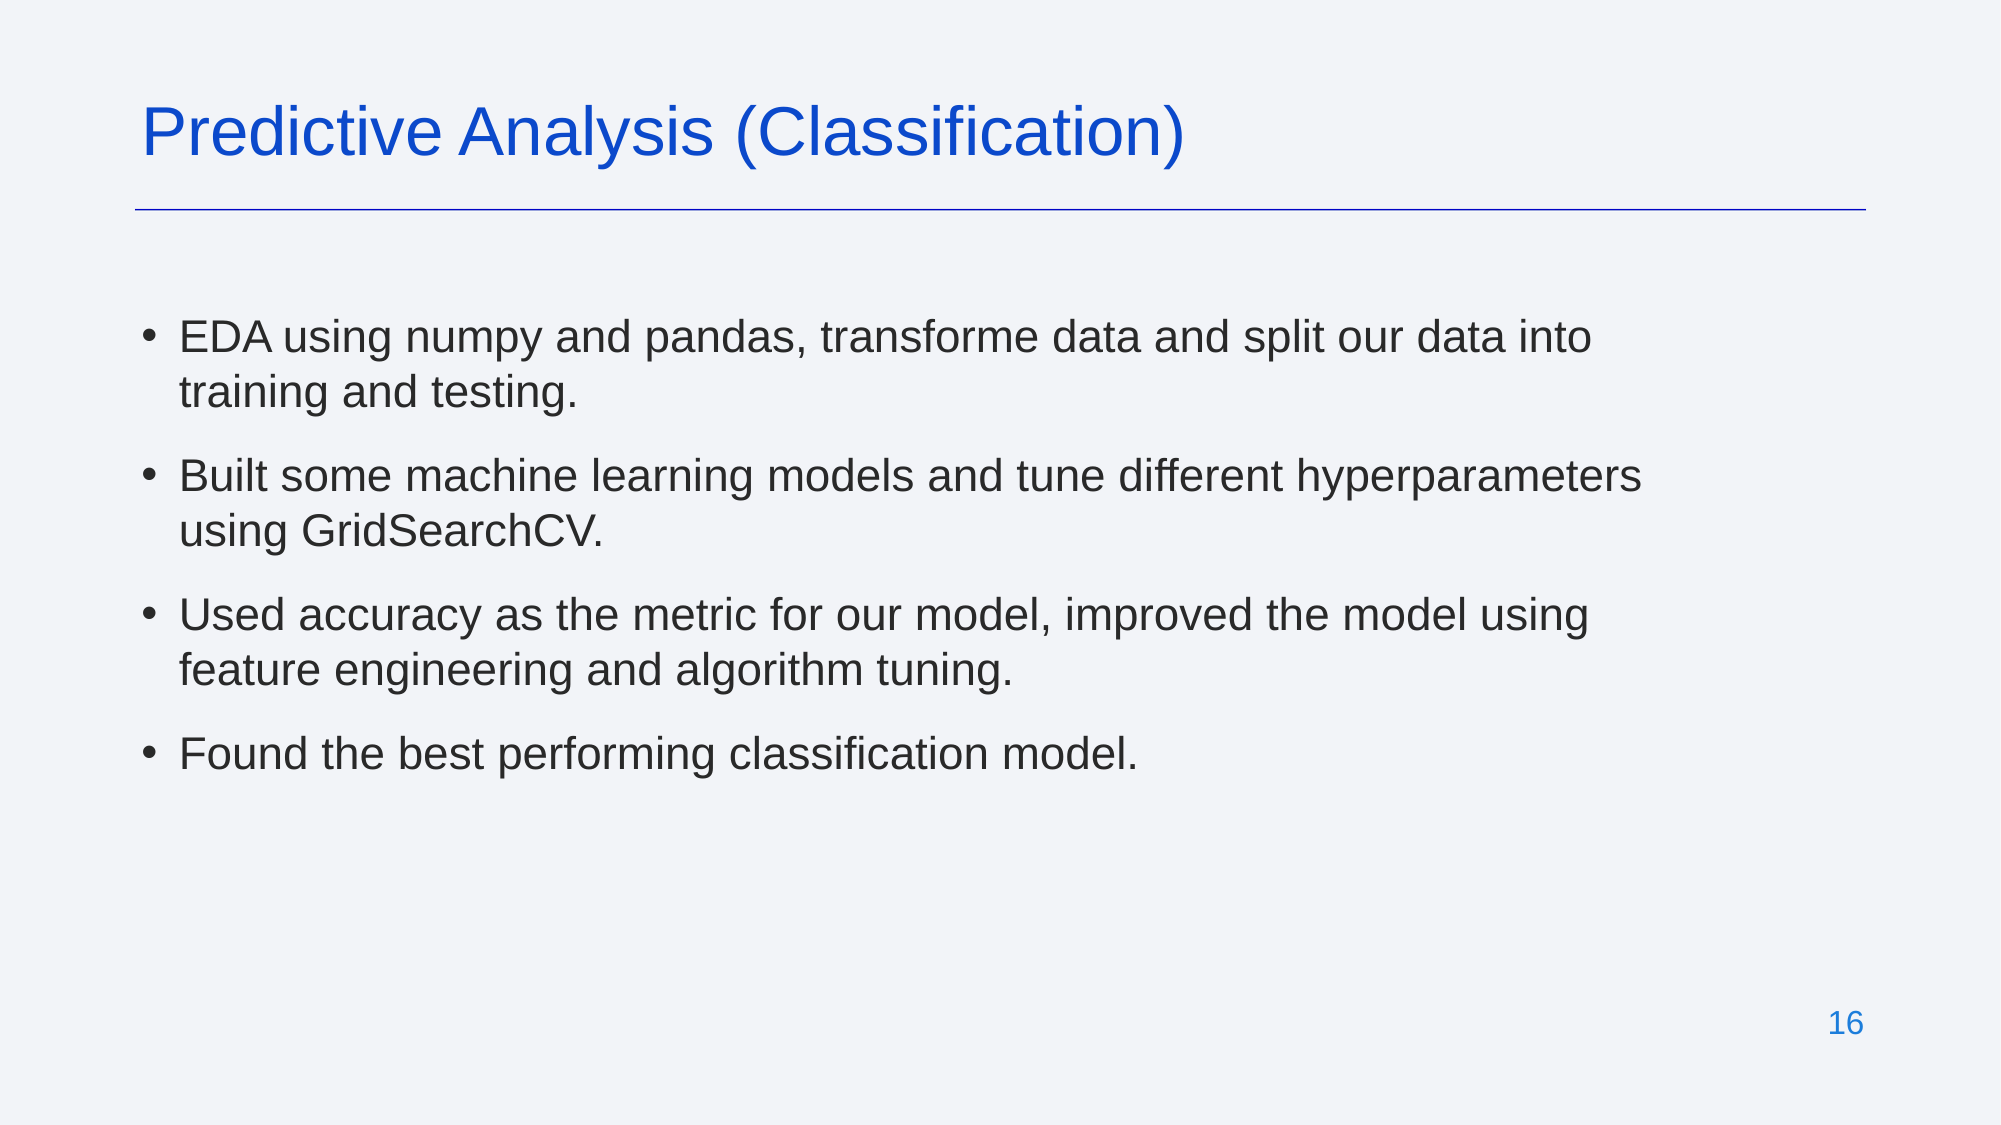

Predictive Analysis (Classification)
EDA using numpy and pandas, transforme data and split our data into training and testing.
Built some machine learning models and tune different hyperparameters using GridSearchCV.
Used accuracy as the metric for our model, improved the model using feature engineering and algorithm tuning.
Found the best performing classification model.

16